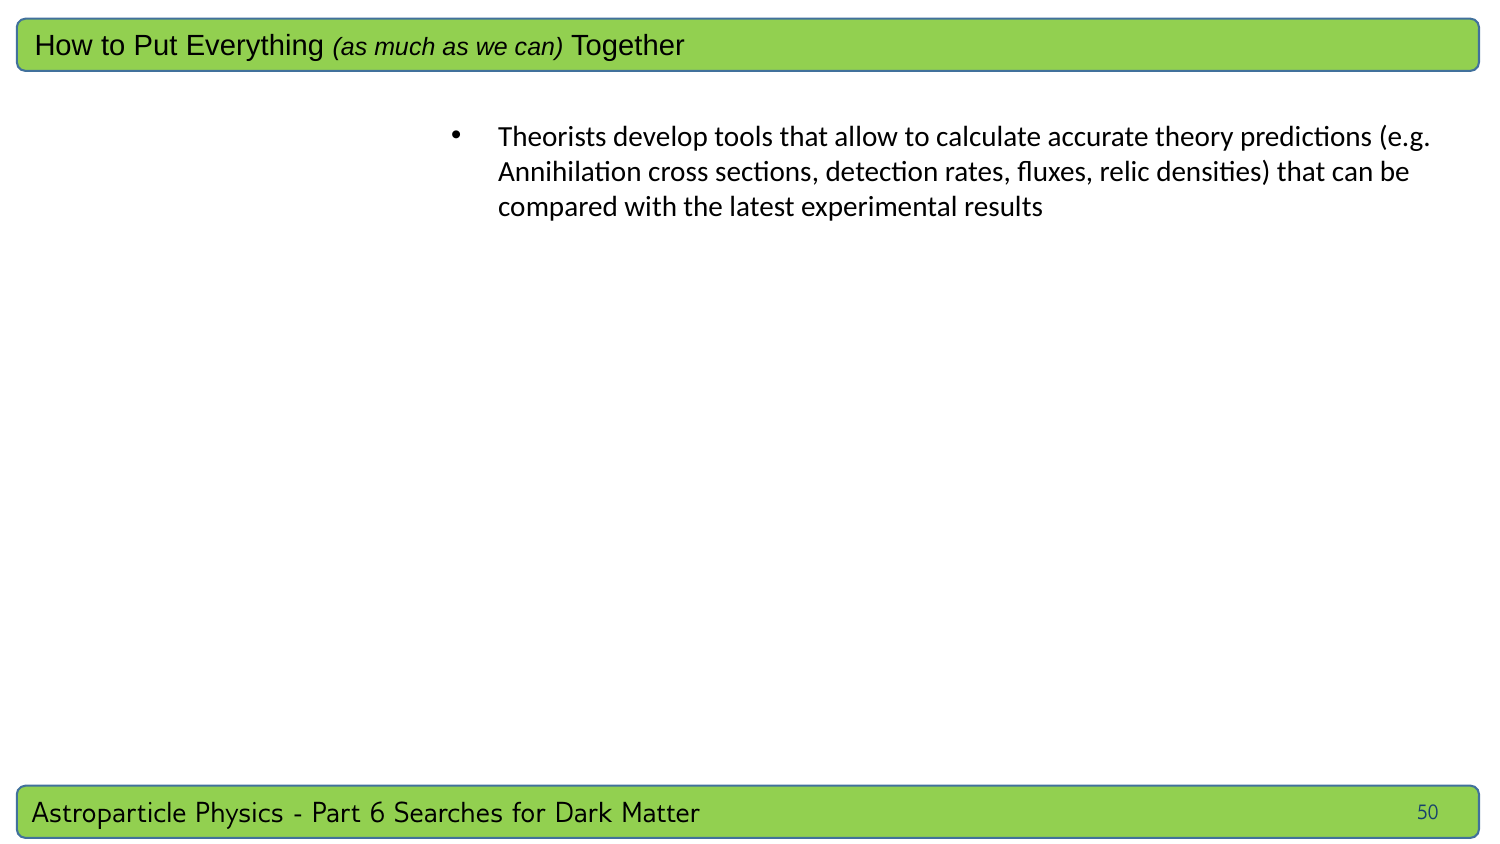

How to Put Everything (as much as we can) Together
Theorists develop tools that allow to calculate accurate theory predictions (e.g. Annihilation cross sections, detection rates, fluxes, relic densities) that can be compared with the latest experimental results
50
Astroparticle Physics - Part 6 Searches for Dark Matter